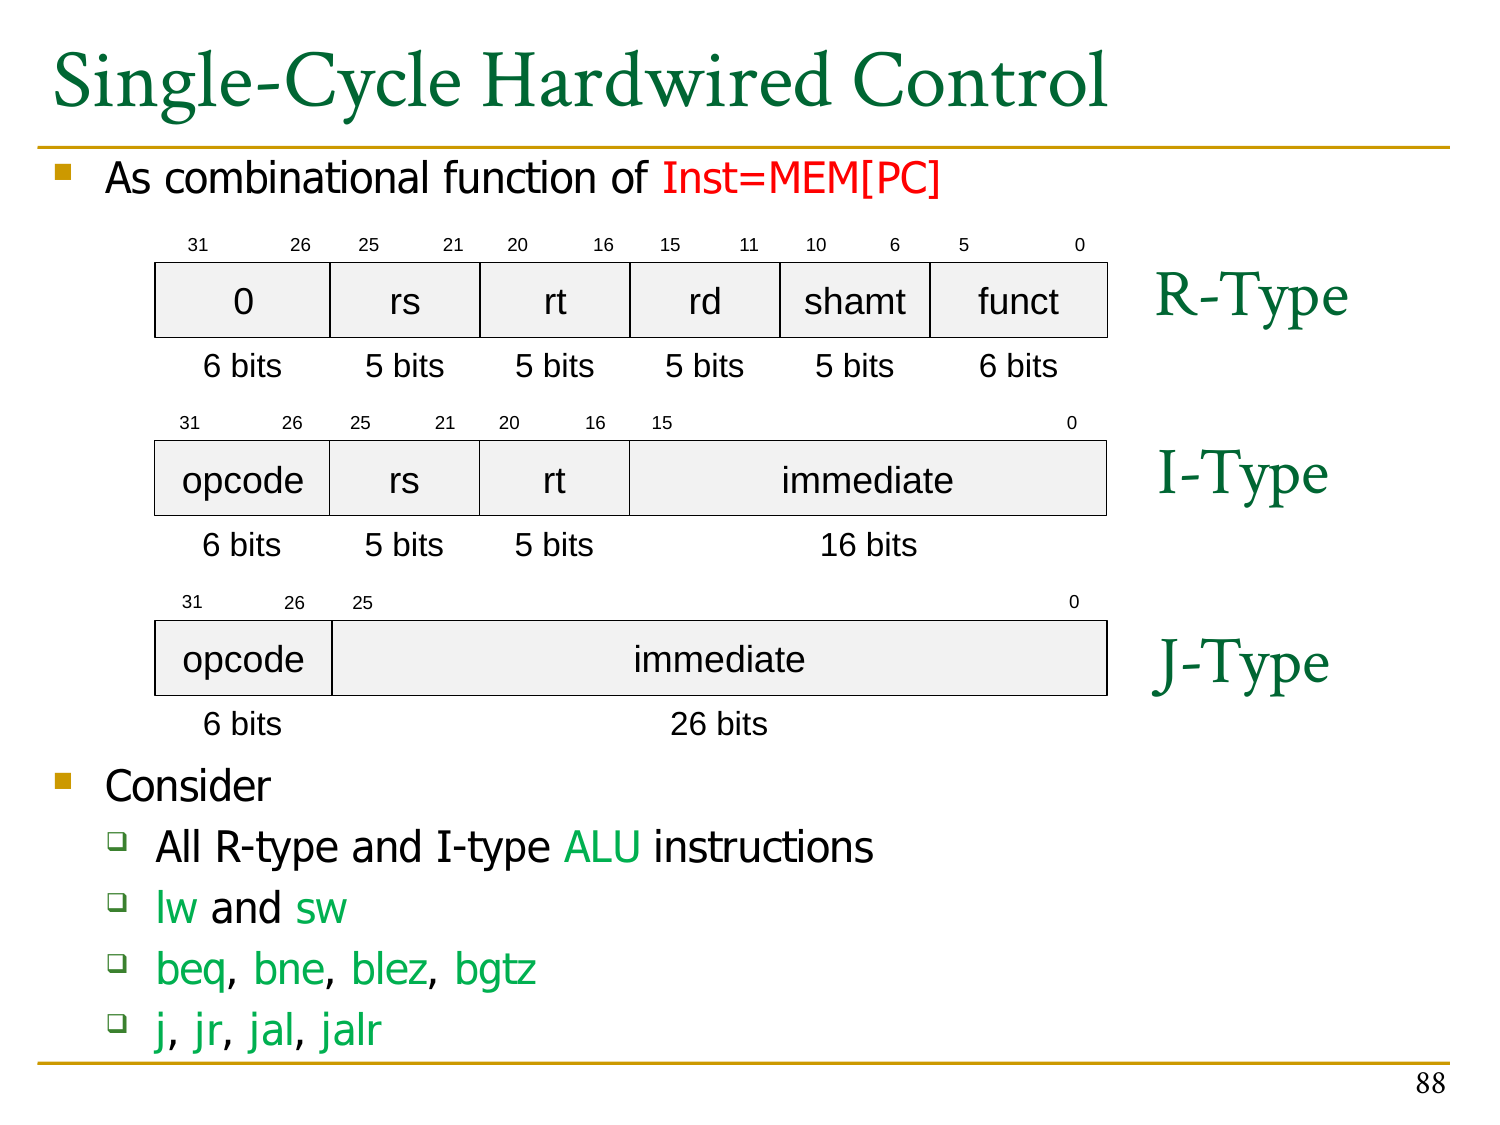

# Single-Cycle Hardwired Control
As combinational function of Inst=MEM[PC]

Consider
All R-type and I-type ALU instructions
lw and sw
beq, bne, blez, bgtz
j, jr, jal, jalr

31
26
25
21
20
16
15
11
10
6
5
0
R-Type
0
rs
rt
rd
shamt
funct
6 bits
5 bits
5 bits
5 bits
5 bits
6 bits
31
26
25
21
20
16
15
0
I-Type
opcode
rs
rt
immediate
6 bits
5 bits
5 bits
16 bits
31
26
25
0
J-Type
opcode
immediate
6 bits
26 bits
88